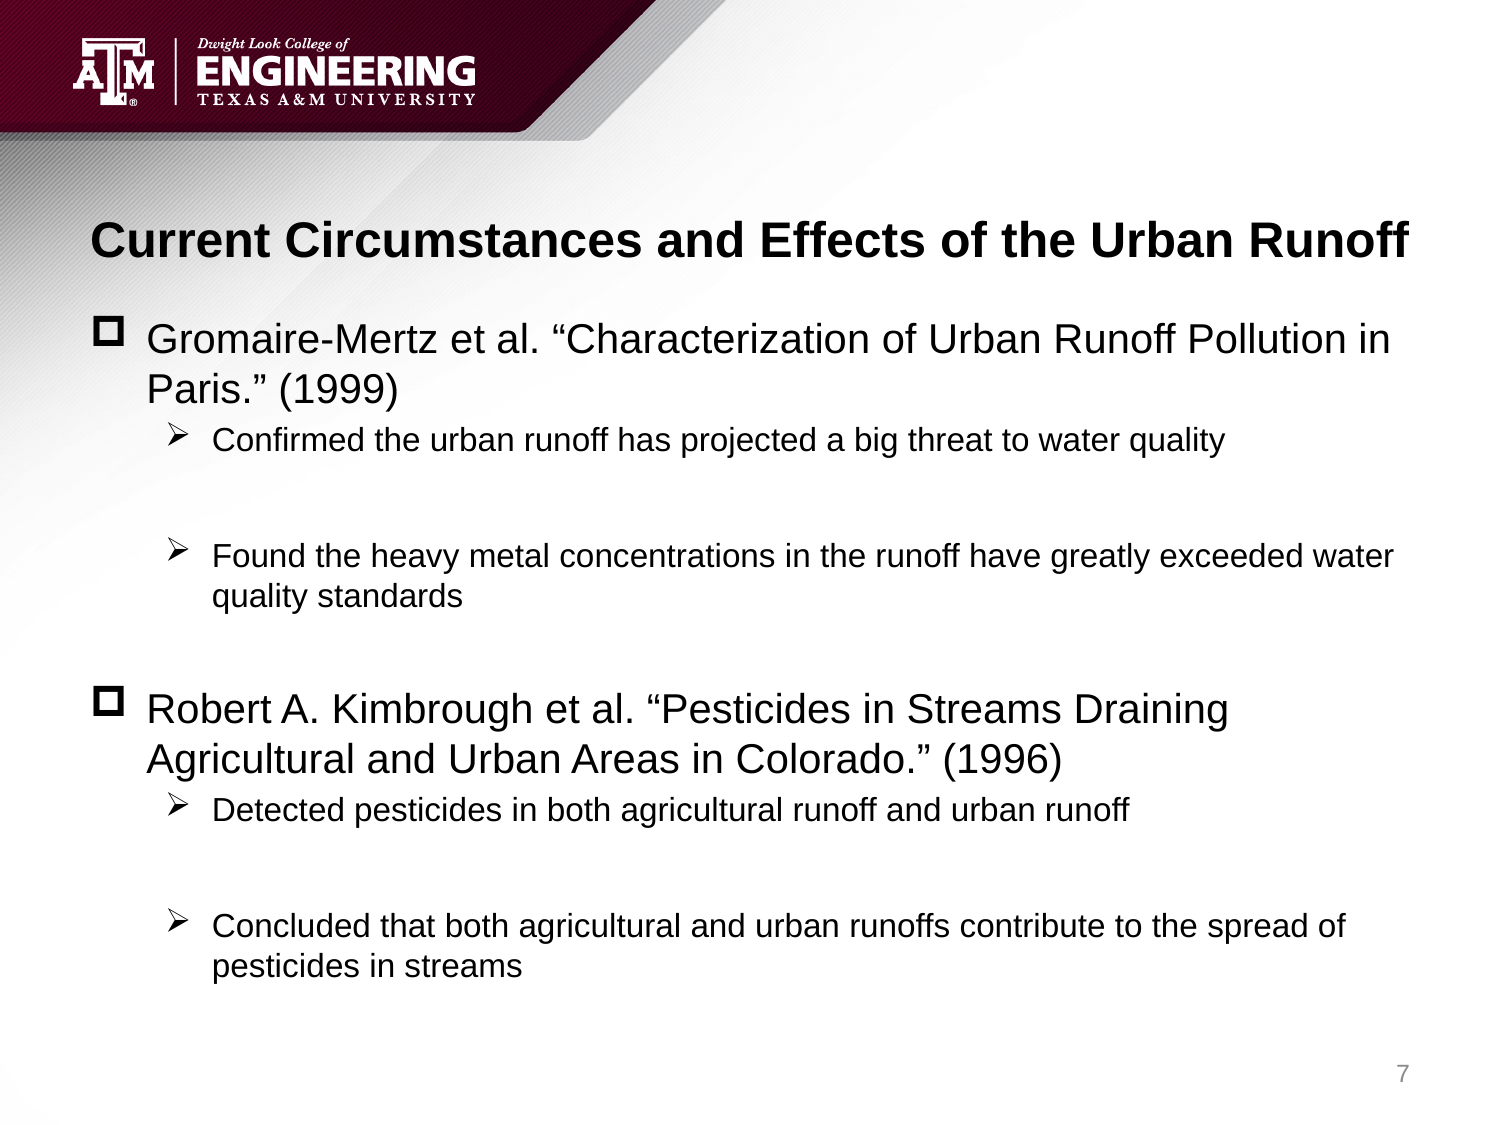

# Current Circumstances and Effects of the Urban Runoff
Gromaire-Mertz et al. “Characterization of Urban Runoff Pollution in Paris.” (1999)
Confirmed the urban runoff has projected a big threat to water quality

Found the heavy metal concentrations in the runoff have greatly exceeded water quality standards

Robert A. Kimbrough et al. “Pesticides in Streams Draining Agricultural and Urban Areas in Colorado.” (1996)
Detected pesticides in both agricultural runoff and urban runoff

Concluded that both agricultural and urban runoffs contribute to the spread of pesticides in streams

7